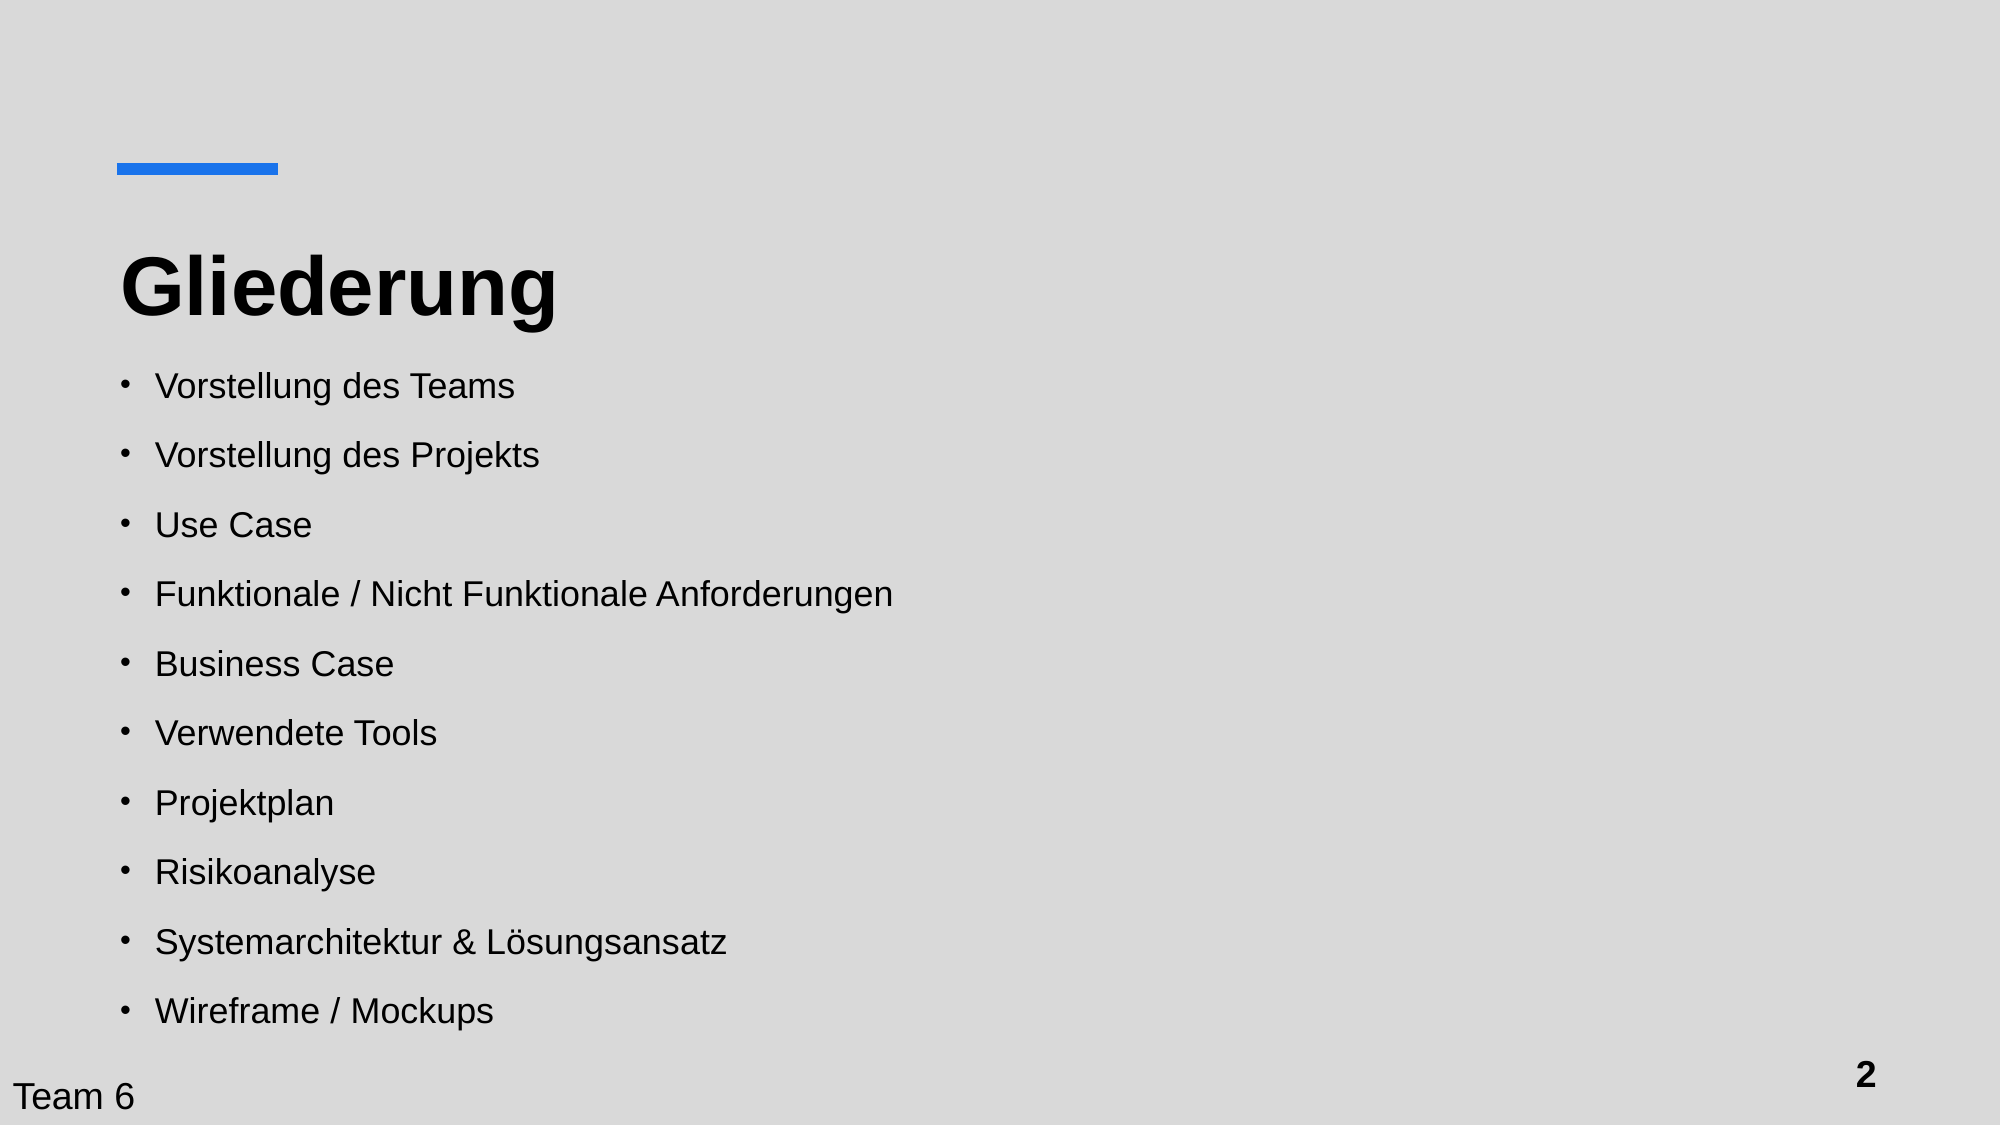

# Gliederung
Vorstellung des Teams
Vorstellung des Projekts
Use Case
Funktionale / Nicht Funktionale Anforderungen
Business Case
Verwendete Tools
Projektplan
Risikoanalyse
Systemarchitektur & Lösungsansatz
Wireframe / Mockups

2
Team 6